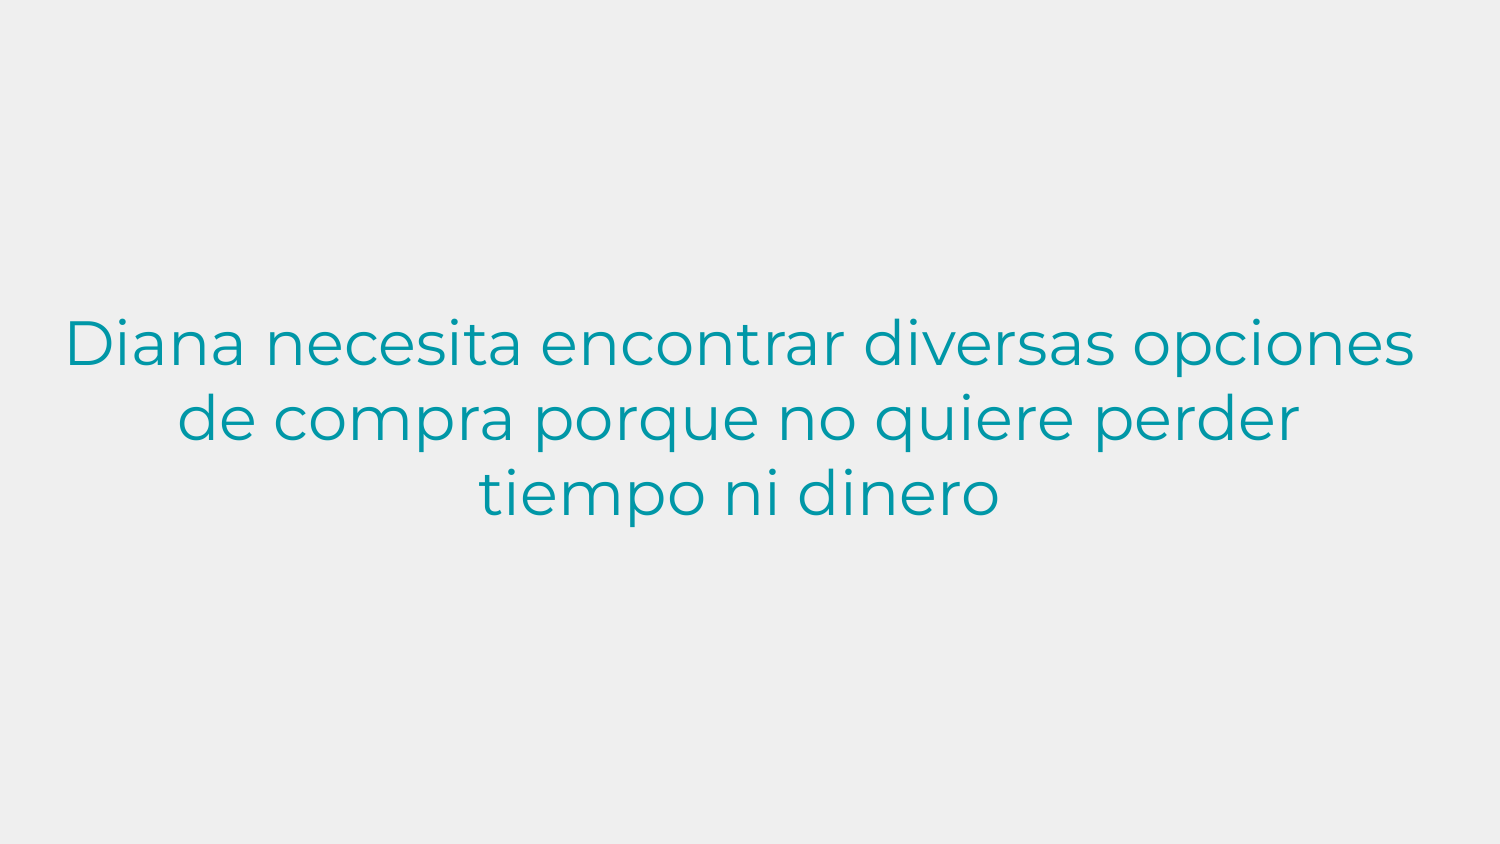

# Diana necesita encontrar diversas opciones de compra porque no quiere perder tiempo ni dinero